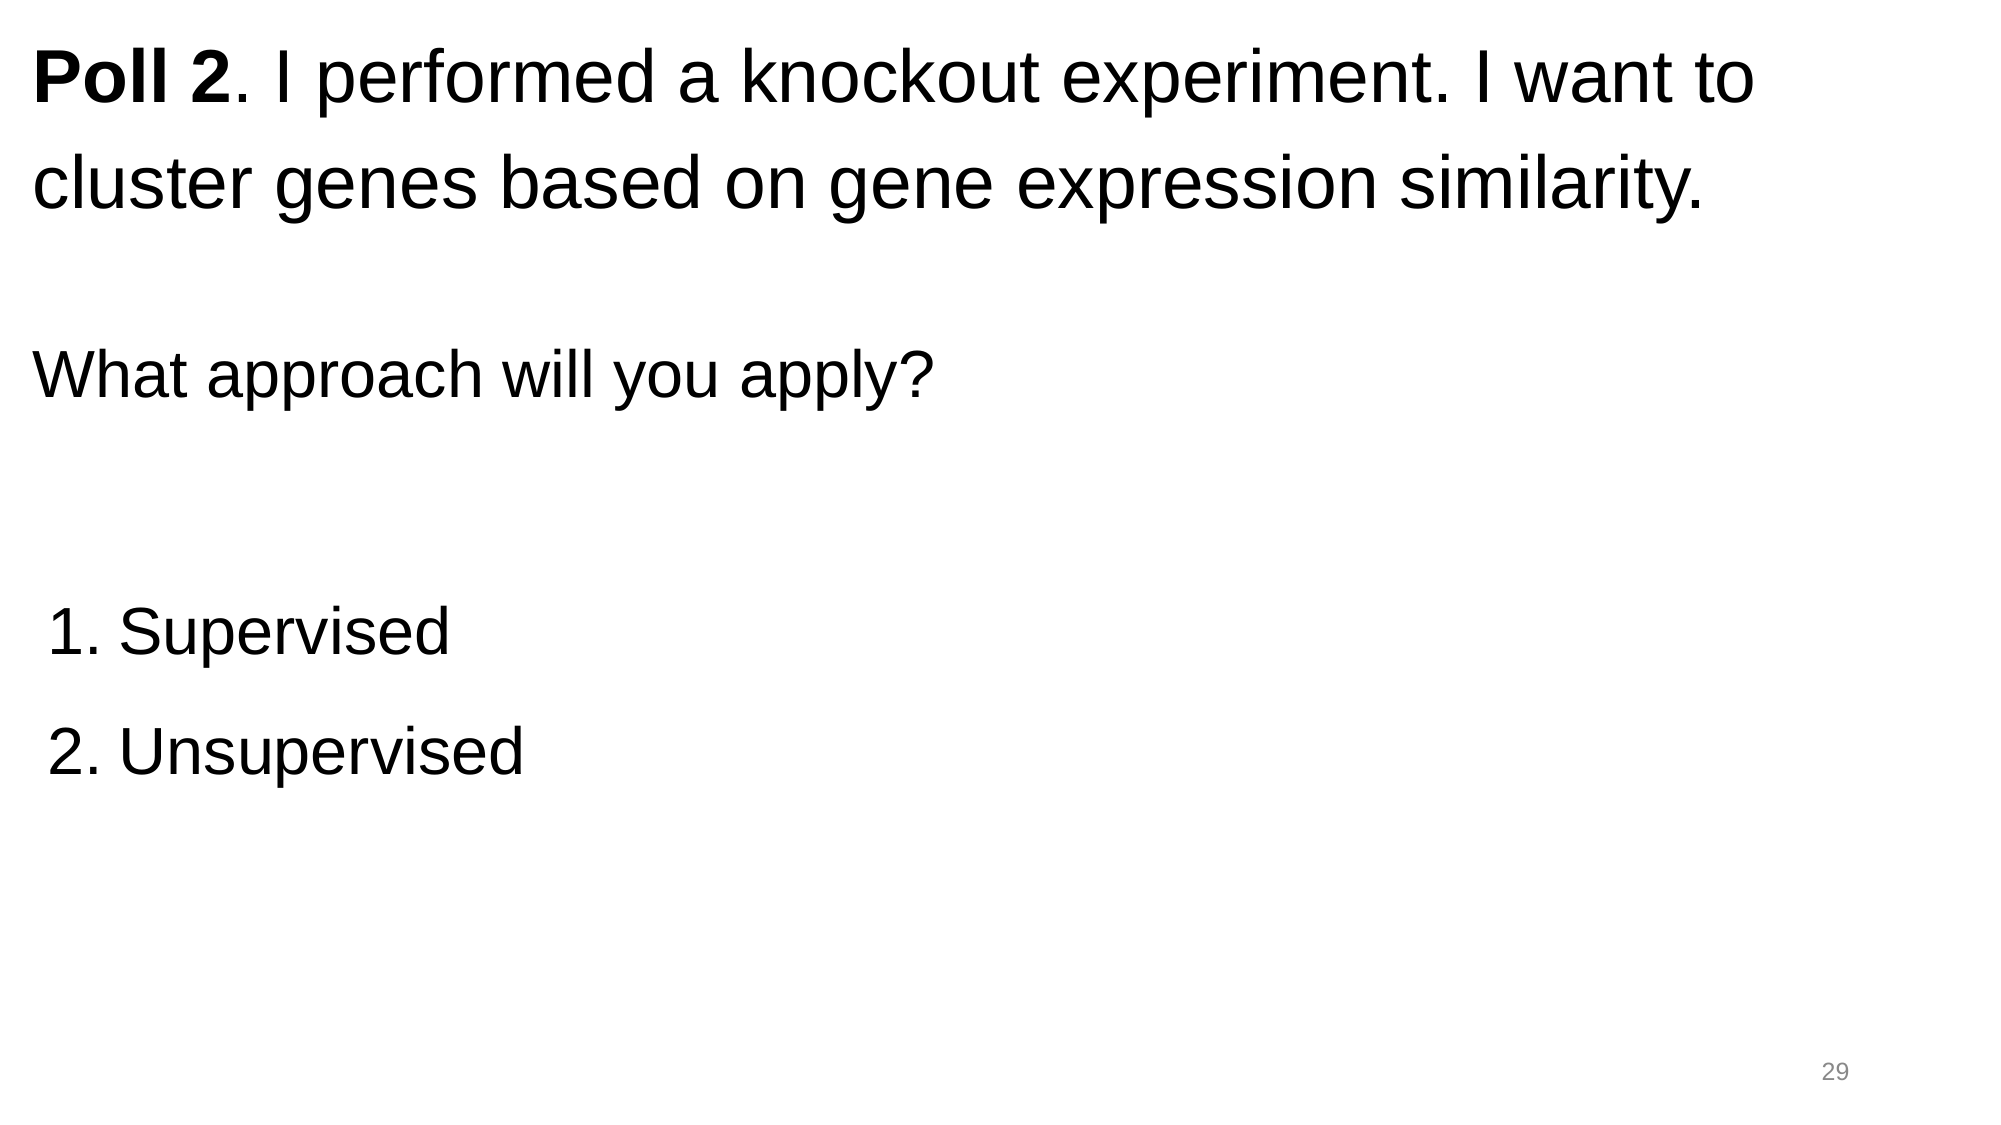

Poll 2. I performed a knockout experiment. I want to
cluster genes based on gene expression similarity.

What approach will you apply?
Supervised
Unsupervised
29